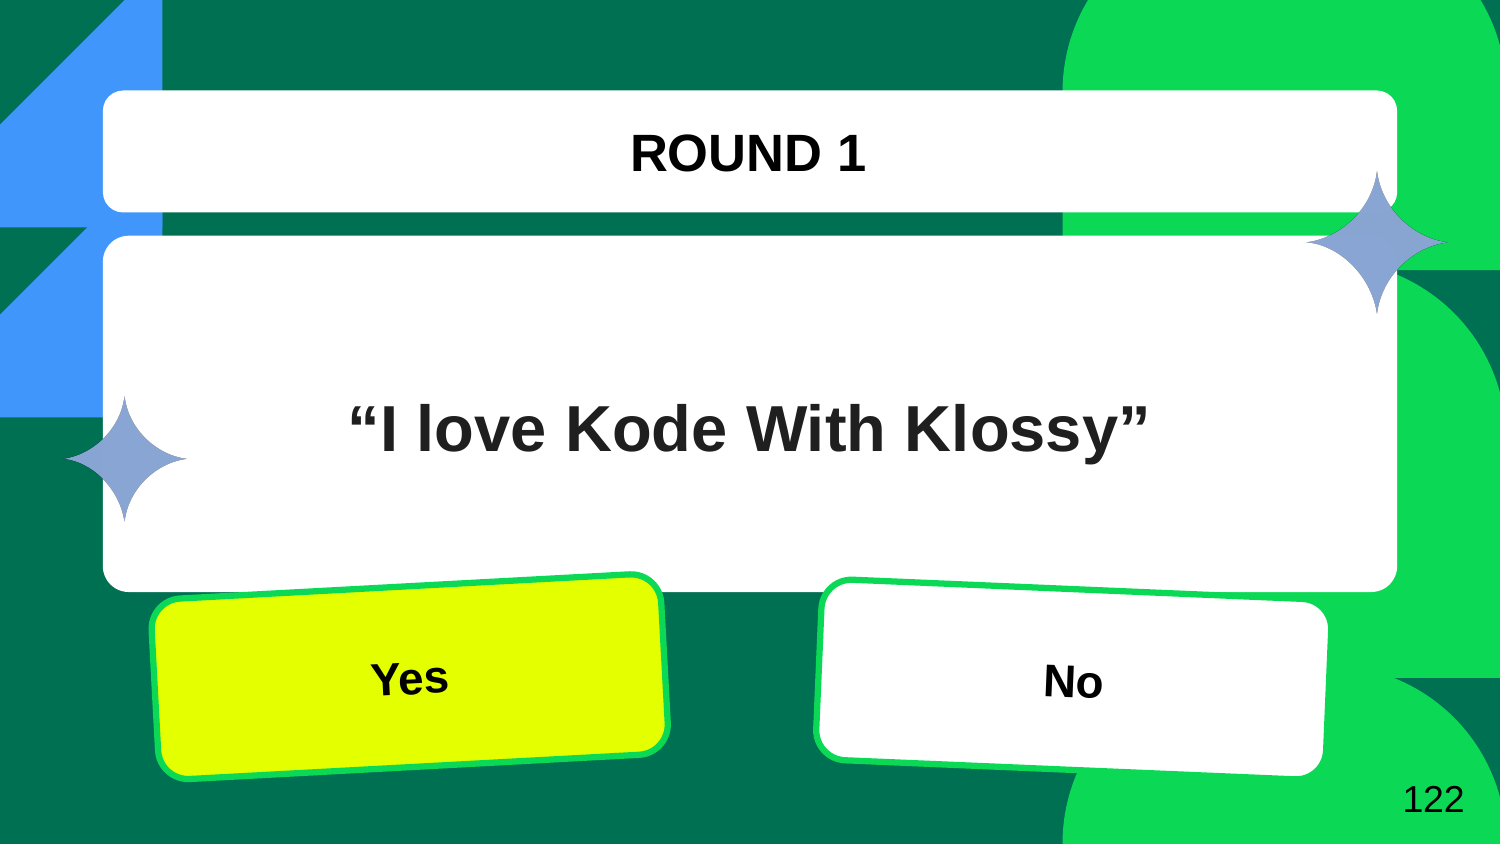

# ROUND 1
“I love Kode With Klossy”

Yes
No